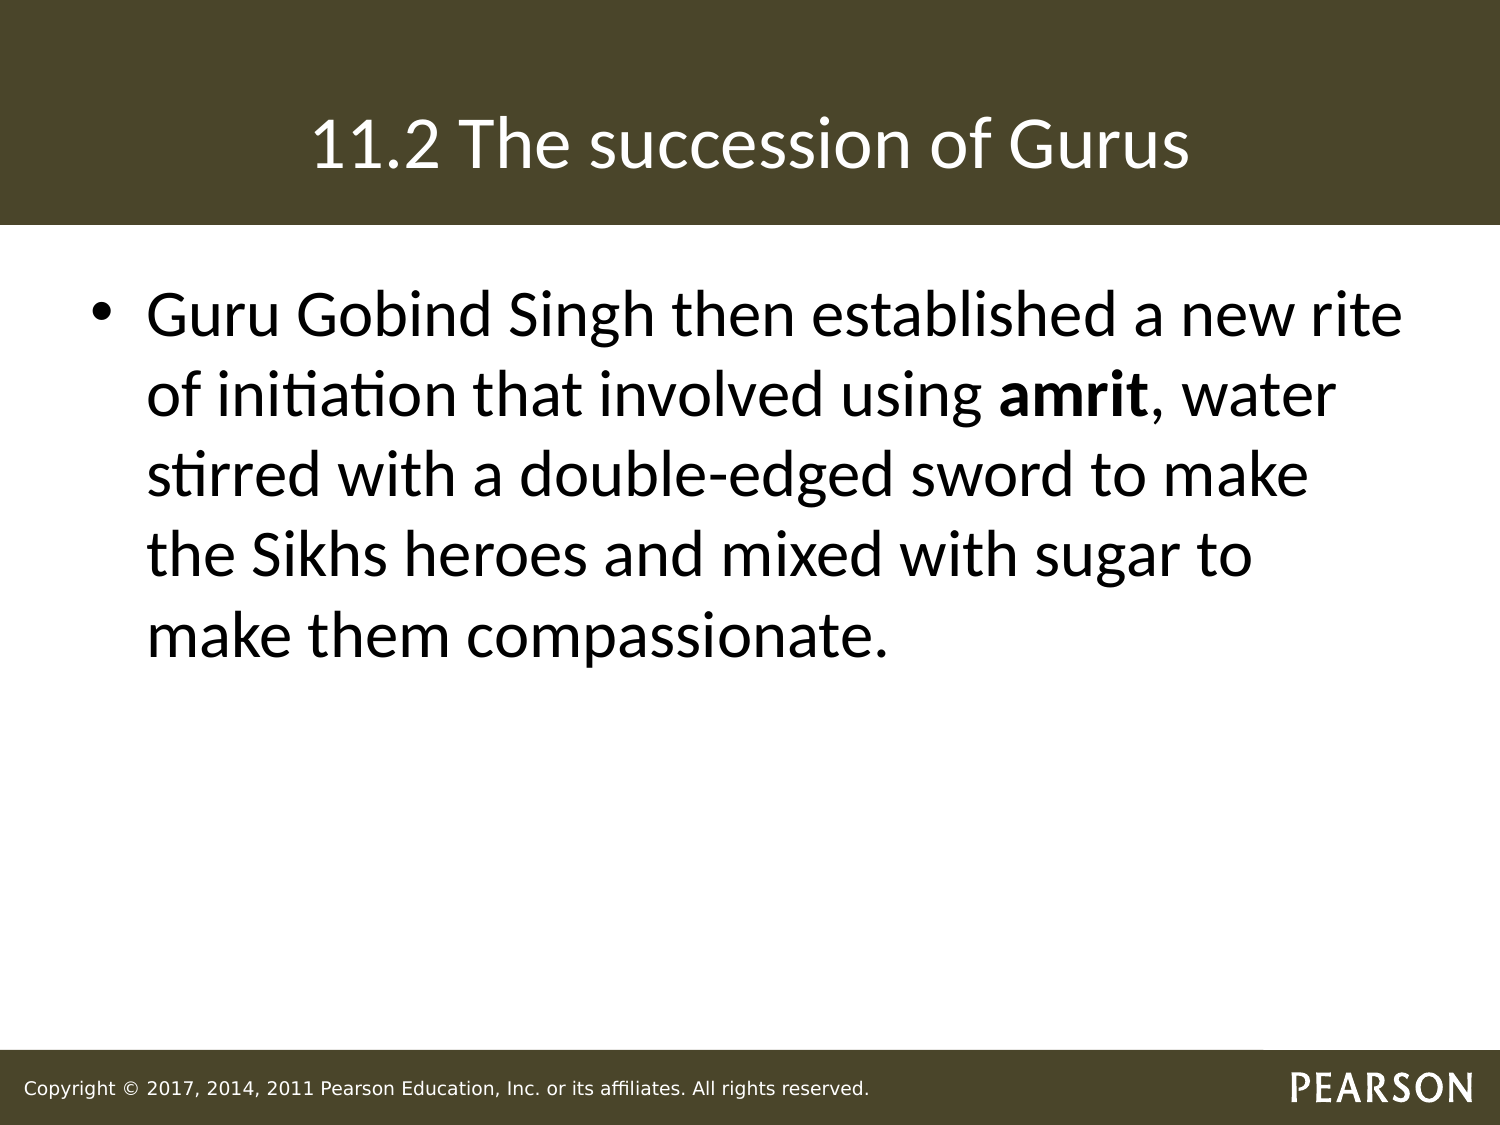

# 11.2 The succession of Gurus
Guru Gobind Singh then established a new rite of initiation that involved using amrit, water stirred with a double-edged sword to make the Sikhs heroes and mixed with sugar to make them compassionate.